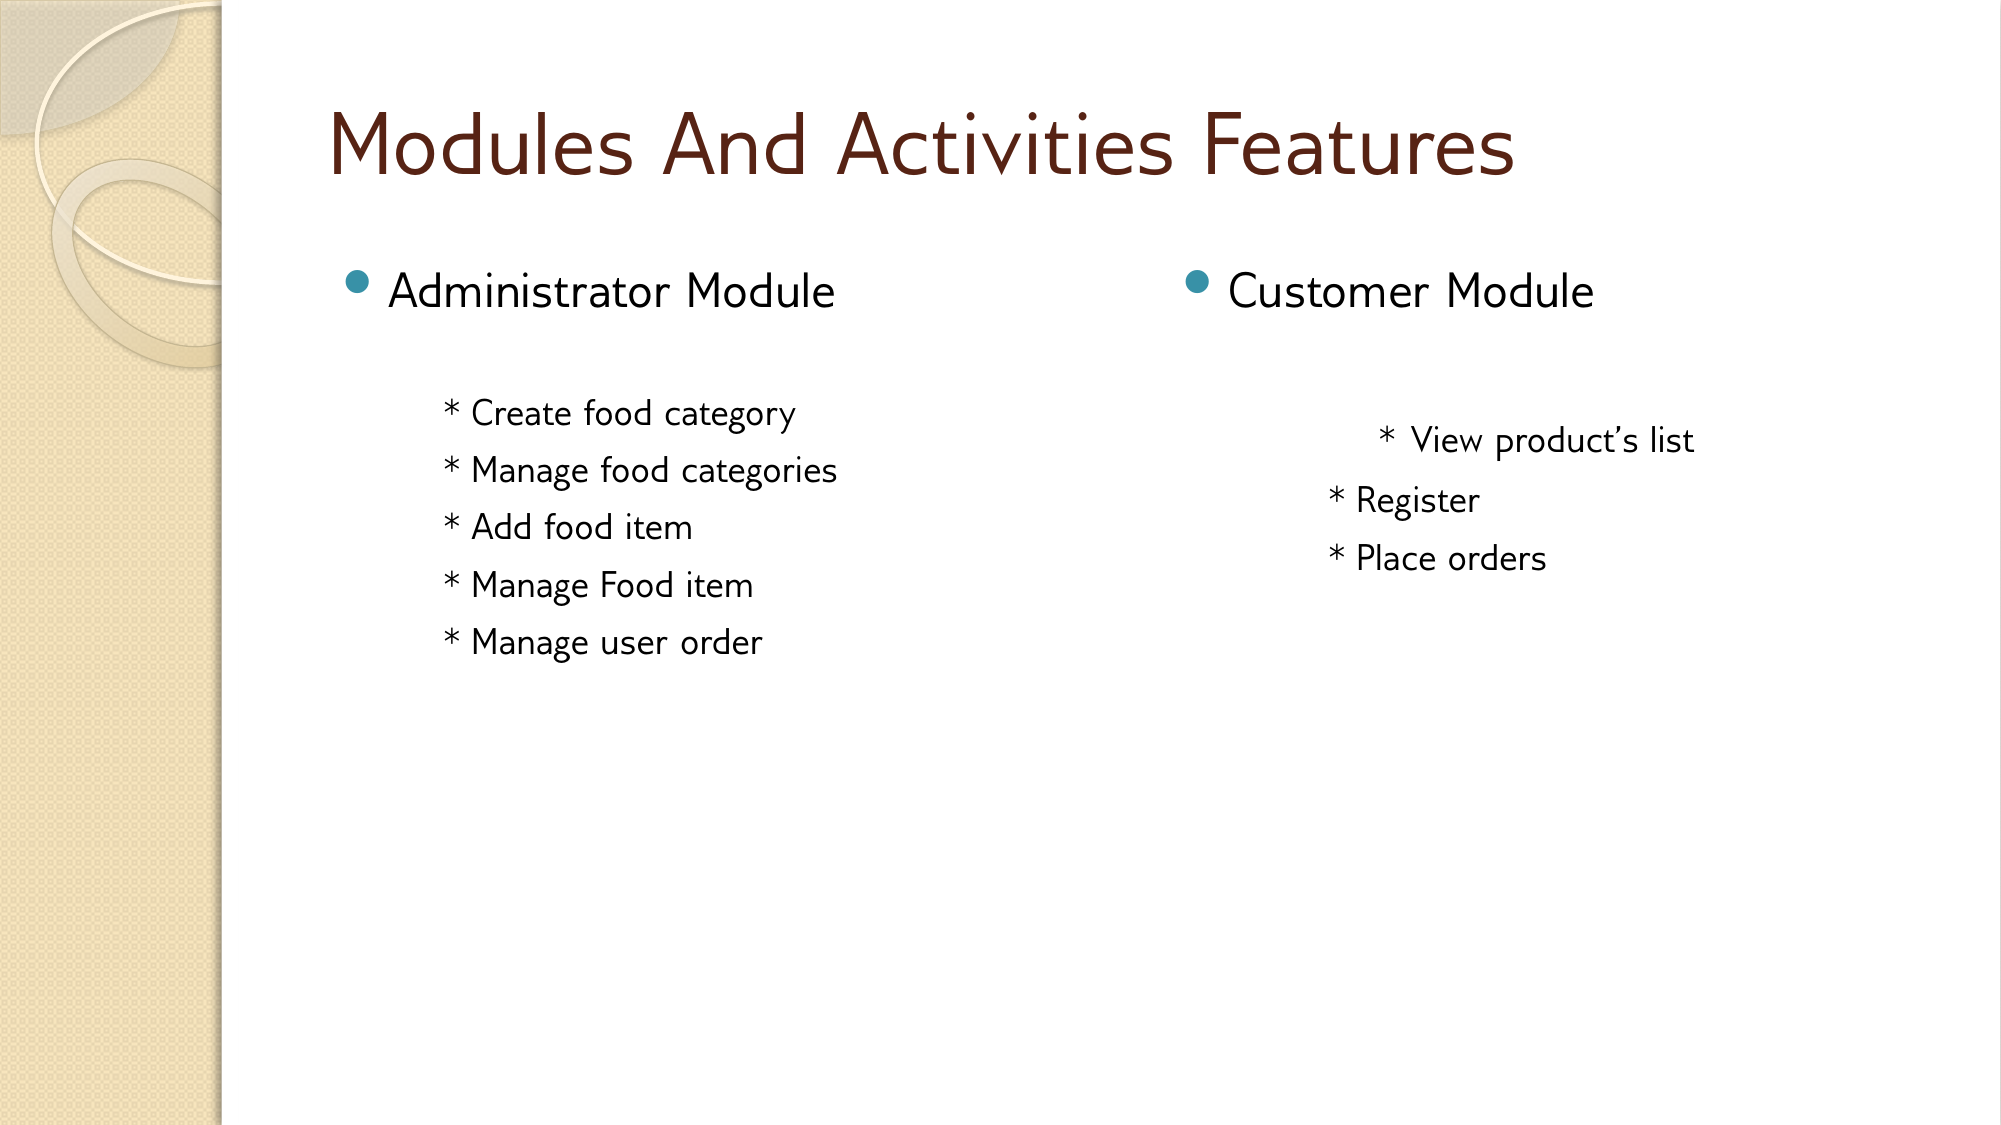

# Modules And Activities Features
Administrator Module

         * Create food category
         * Manage food categories
         * Add food item
         * Manage Food item
         * Manage user order

Customer Module

		* View product’s list
             * Register
             * Place orders